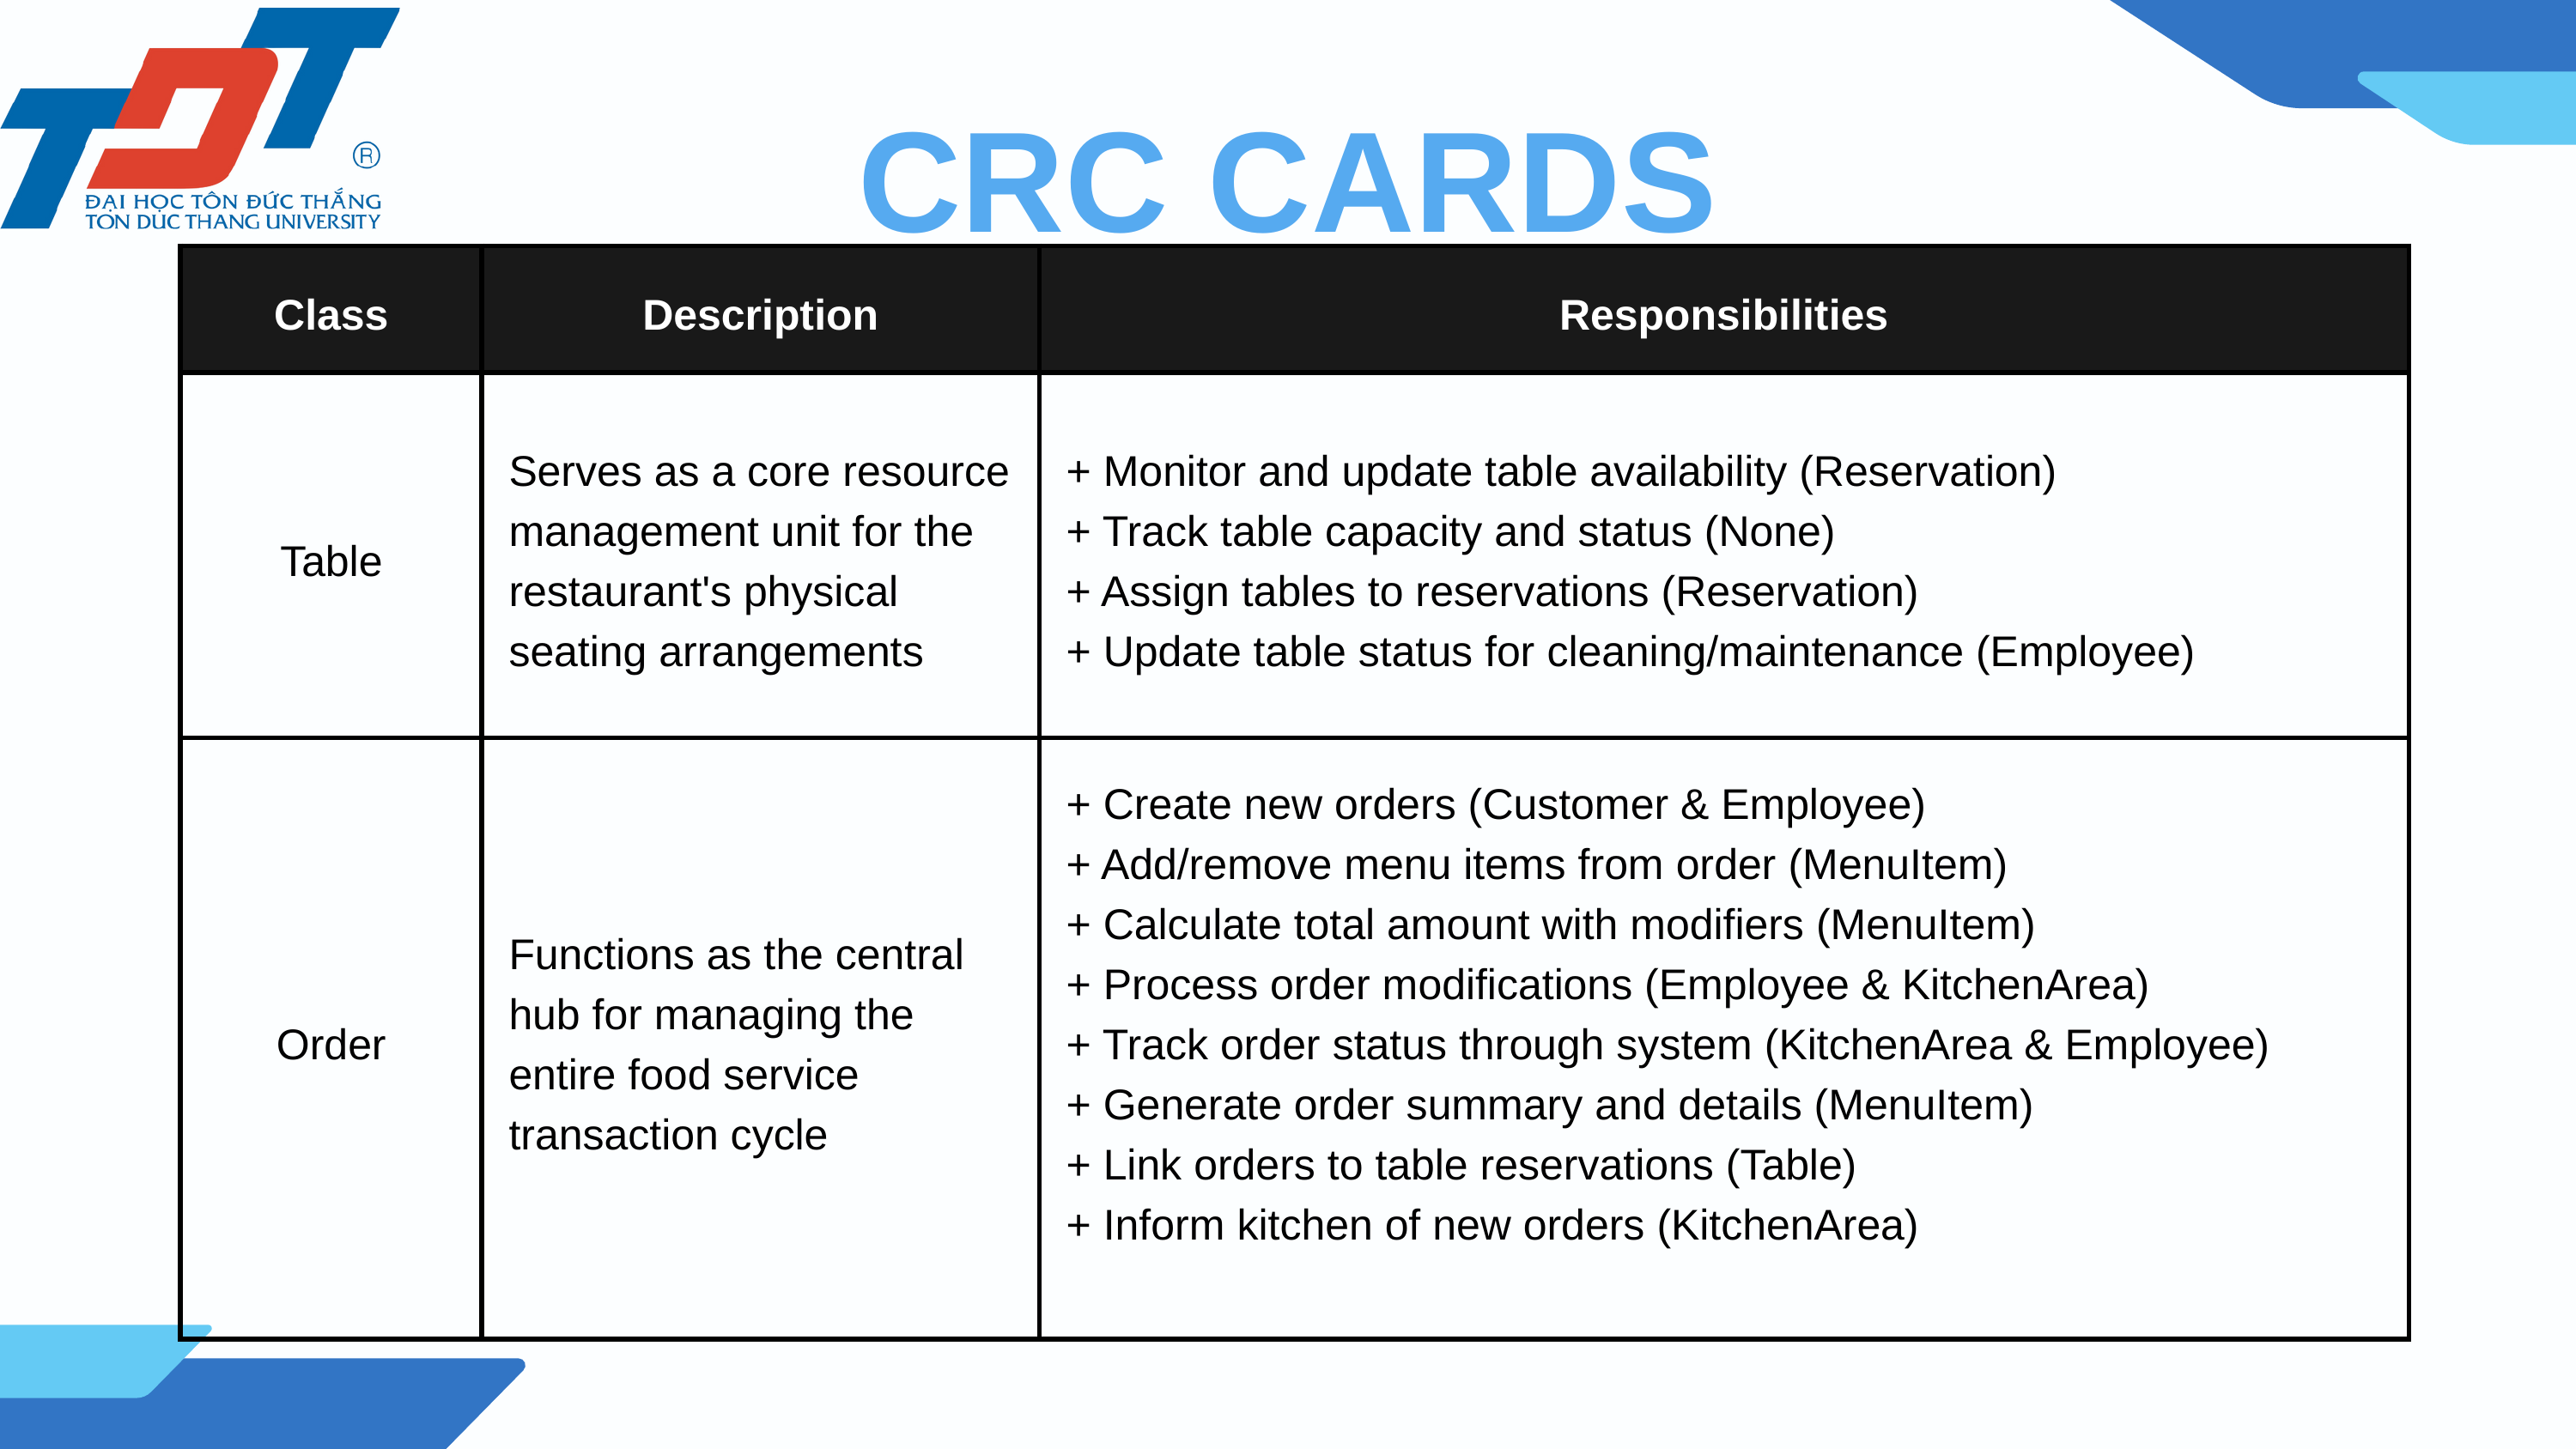

CRC CARDS

| Class | Description | Responsibilities |
| --- | --- | --- |
| Table | Serves as a core resource management unit for the restaurant's physical seating arrangements | + Monitor and update table availability (Reservation) + Track table capacity and status (None) + Assign tables to reservations (Reservation) + Update table status for cleaning/maintenance (Employee) |
| Order | Functions as the central hub for managing the entire food service transaction cycle | + Create new orders (Customer & Employee) + Add/remove menu items from order (MenuItem) + Calculate total amount with modifiers (MenuItem) + Process order modifications (Employee & KitchenArea) + Track order status through system (KitchenArea & Employee) + Generate order summary and details (MenuItem) + Link orders to table reservations (Table) + Inform kitchen of new orders (KitchenArea) |